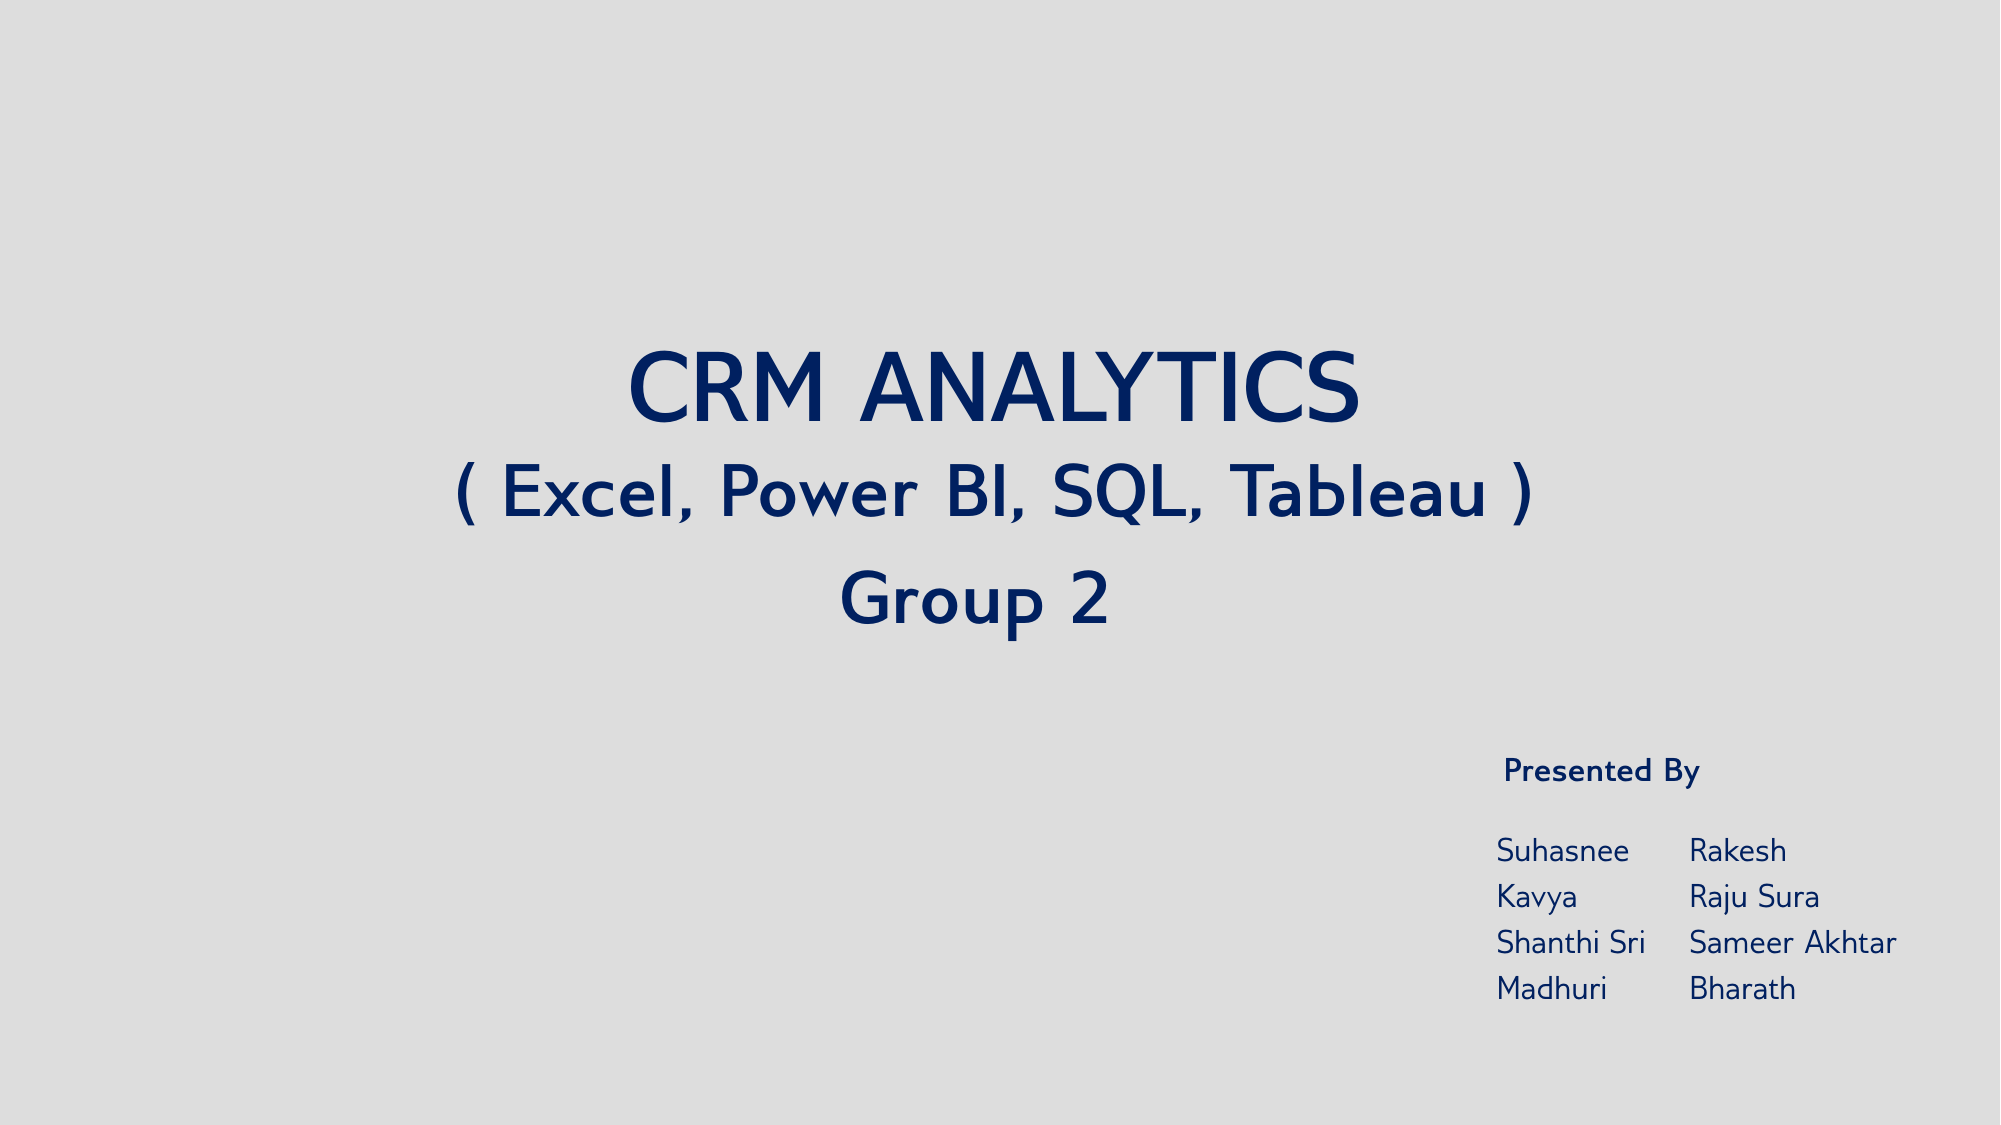

CRM ANALYTICS
( Excel, Power BI, SQL, Tableau )
Group 2
Presented By
Suhasnee
Kavya
Shanthi Sri
Madhuri
Rakesh
Raju Sura
Sameer Akhtar
Bharath